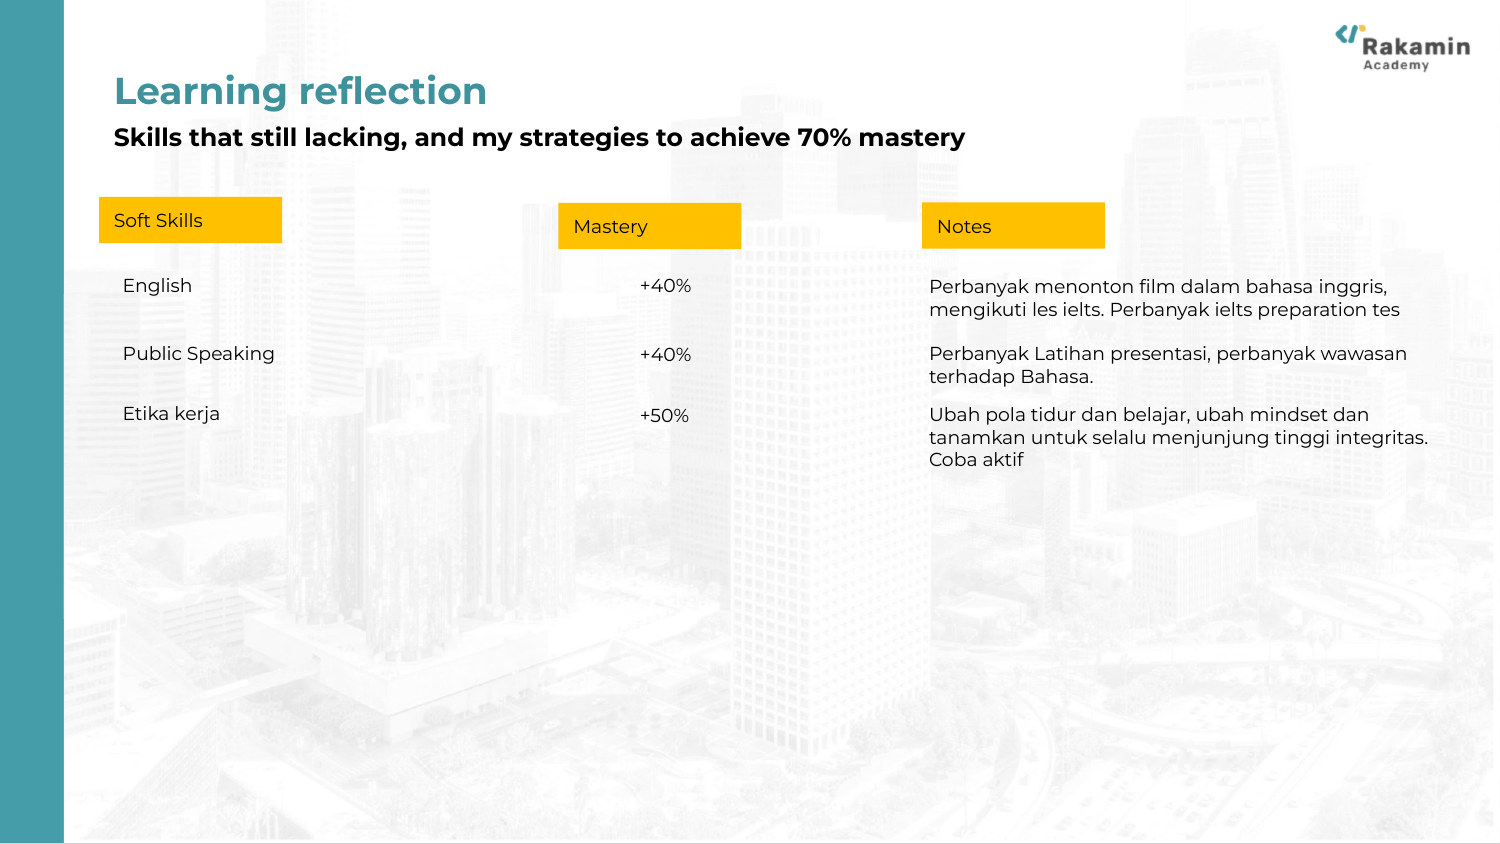

Learning reflection
Skills that still lacking, and my strategies to achieve 70% mastery
Soft Skills
Notes
Mastery
+40%
English
Perbanyak menonton film dalam bahasa inggris, mengikuti les ielts. Perbanyak ielts preparation tes
Perbanyak Latihan presentasi, perbanyak wawasan terhadap Bahasa.
Public Speaking
+40%
Etika kerja
Ubah pola tidur dan belajar, ubah mindset dan tanamkan untuk selalu menjunjung tinggi integritas. Coba aktif
+50%